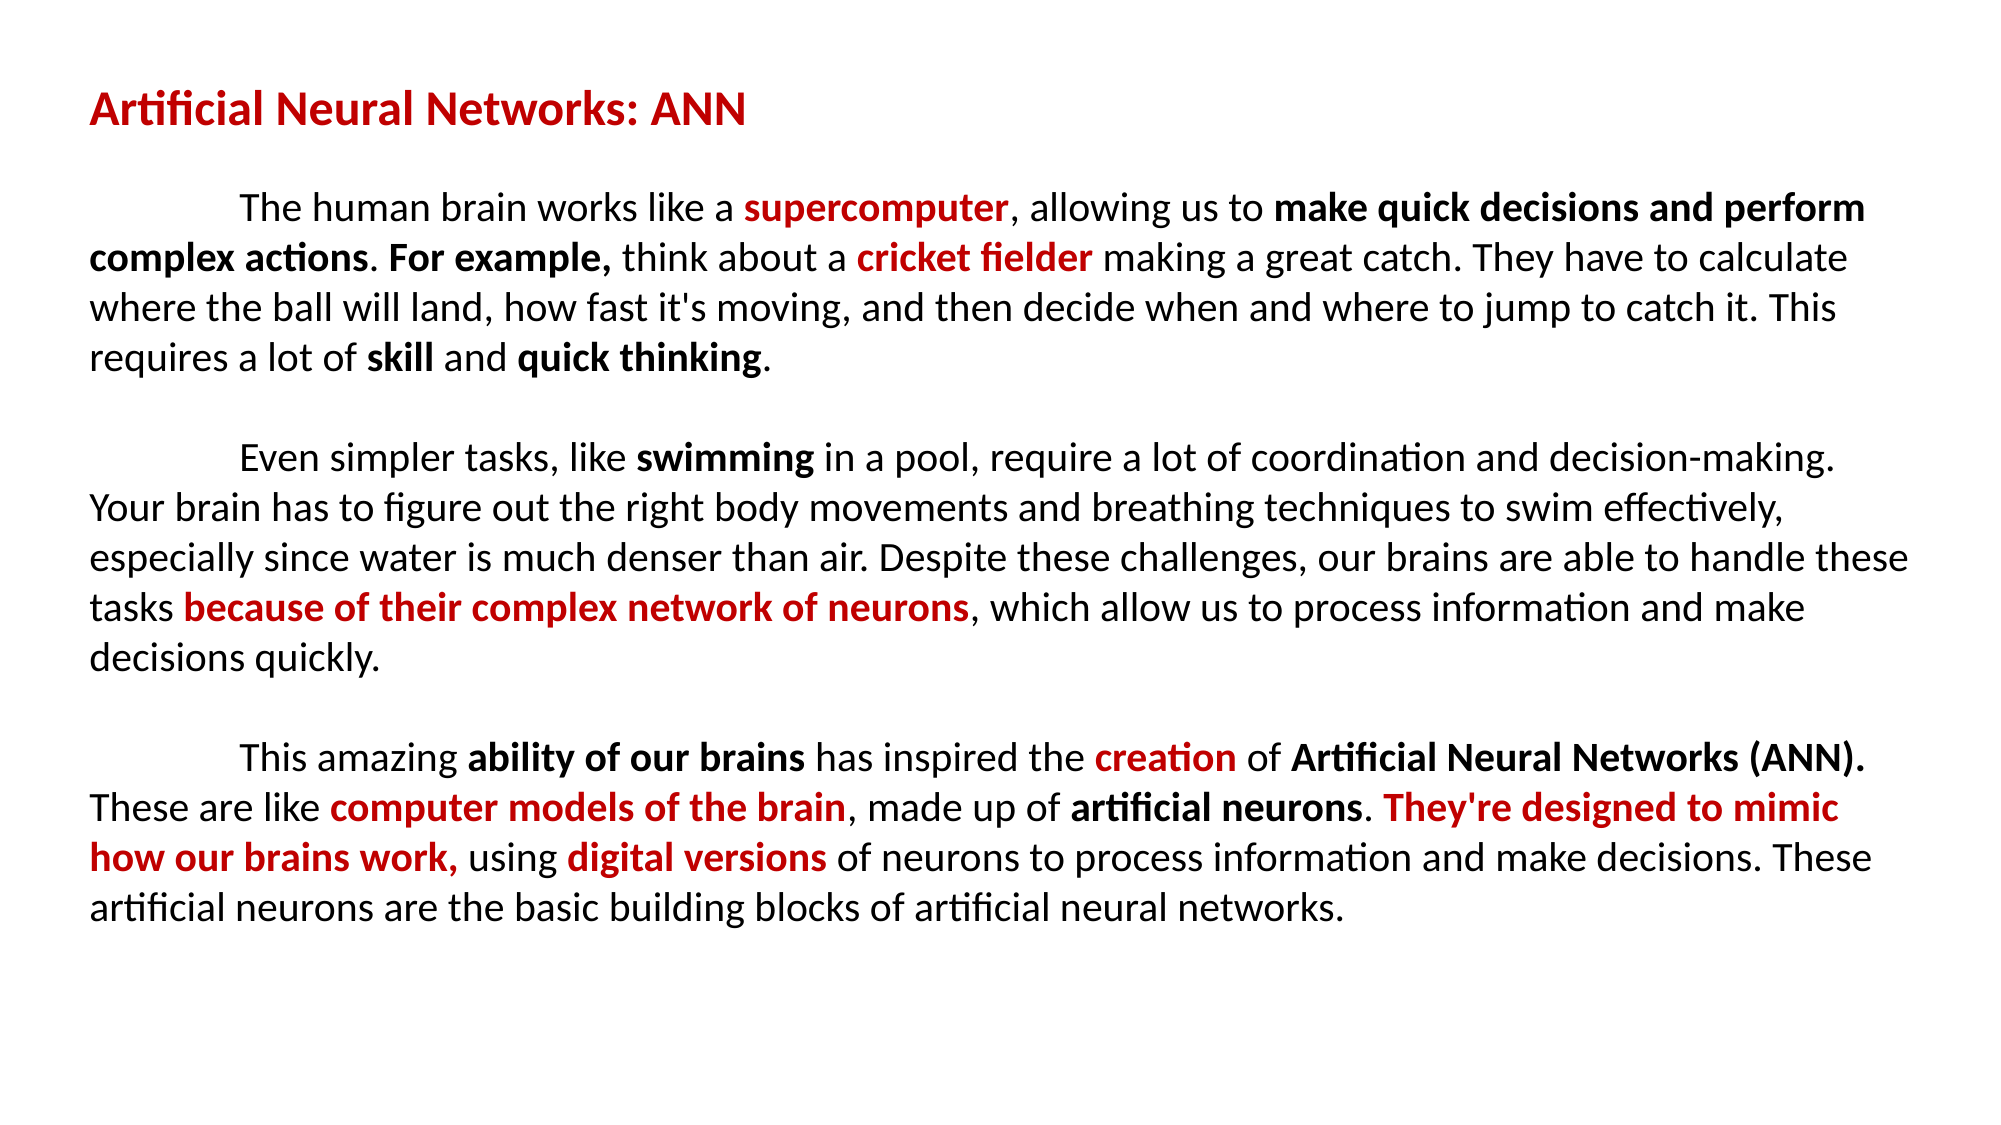

Artificial Neural Networks: ANN

	The human brain works like a supercomputer, allowing us to make quick decisions and perform complex actions. For example, think about a cricket fielder making a great catch. They have to calculate where the ball will land, how fast it's moving, and then decide when and where to jump to catch it. This requires a lot of skill and quick thinking.

	Even simpler tasks, like swimming in a pool, require a lot of coordination and decision-making. Your brain has to figure out the right body movements and breathing techniques to swim effectively, especially since water is much denser than air. Despite these challenges, our brains are able to handle these tasks because of their complex network of neurons, which allow us to process information and make decisions quickly.

	This amazing ability of our brains has inspired the creation of Artificial Neural Networks (ANN). These are like computer models of the brain, made up of artificial neurons. They're designed to mimic how our brains work, using digital versions of neurons to process information and make decisions. These artificial neurons are the basic building blocks of artificial neural networks.